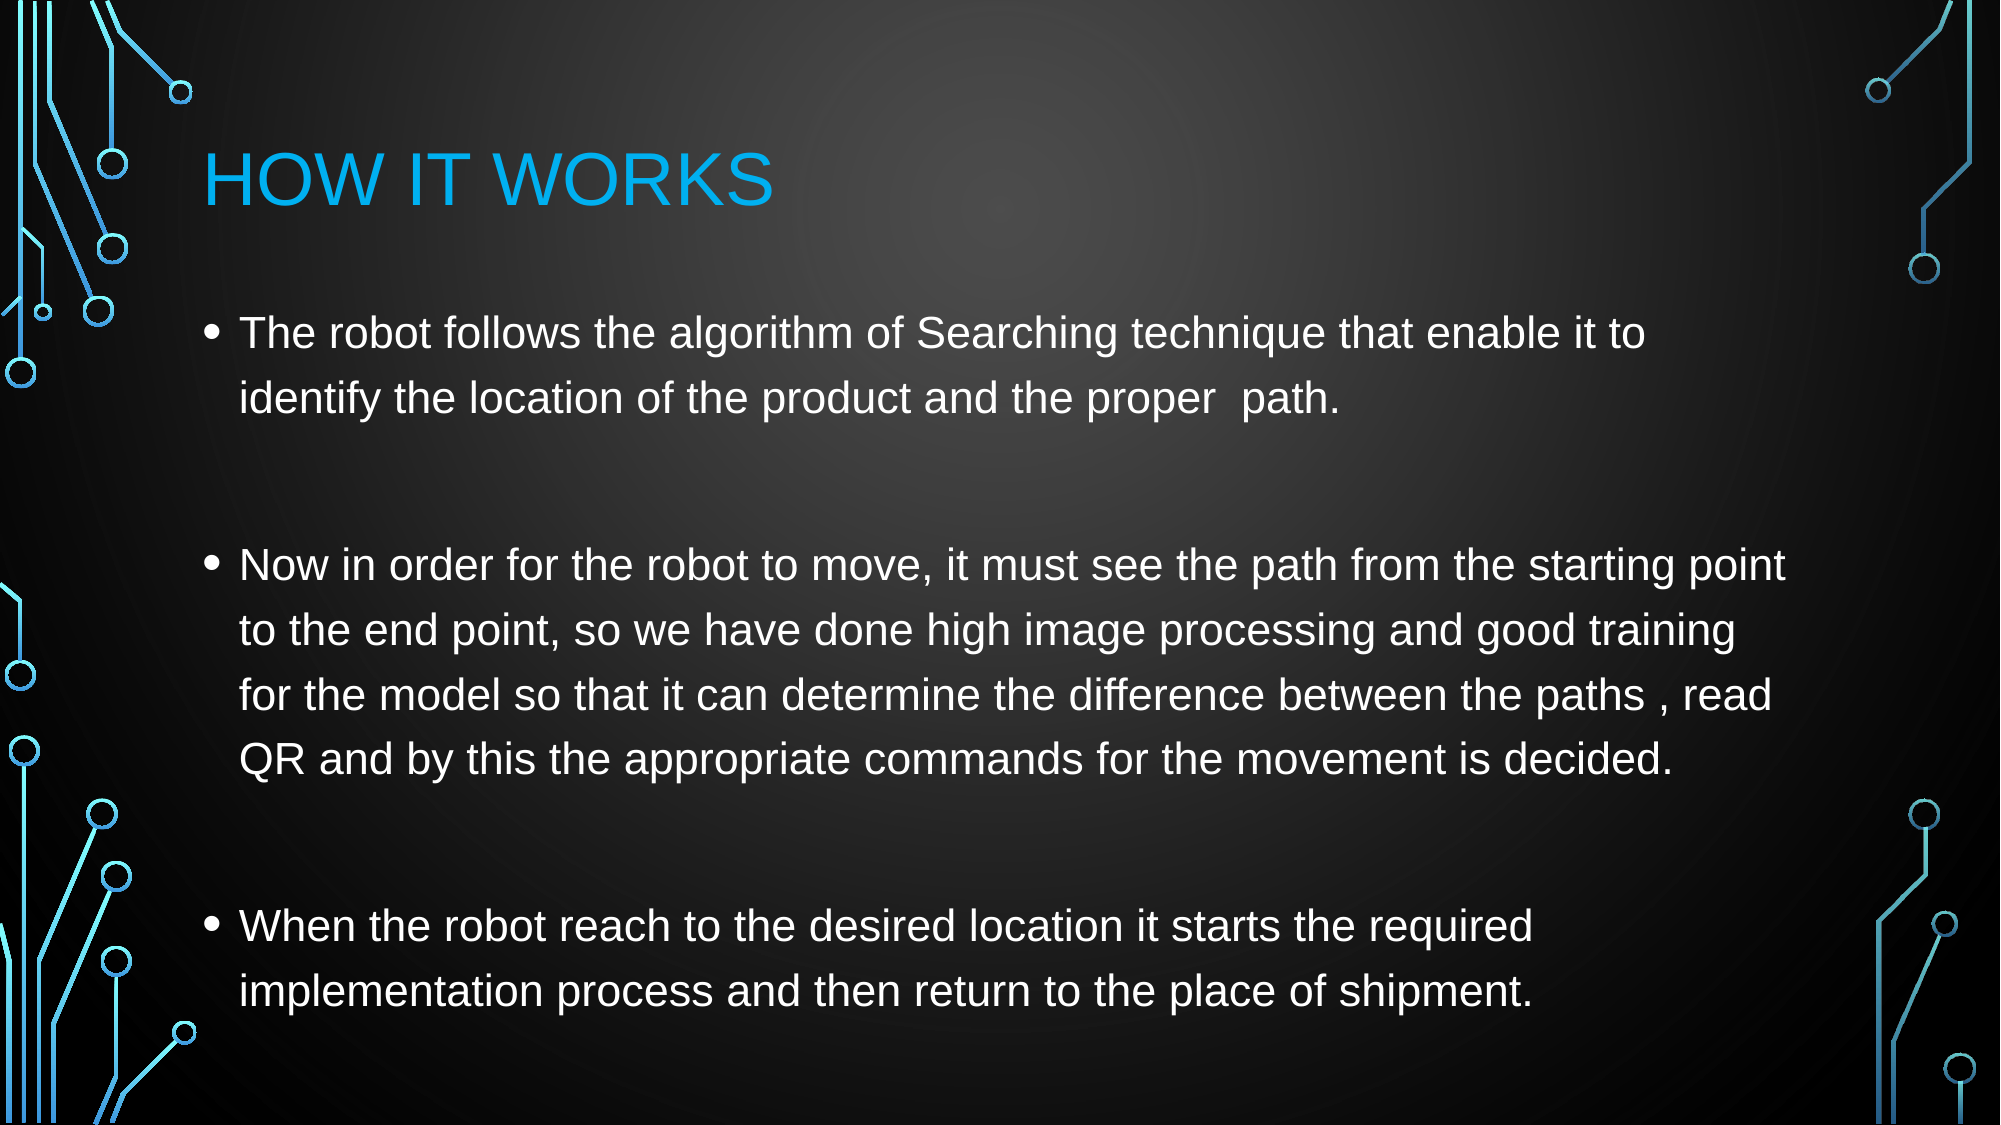

# How it works
The robot follows the algorithm of Searching technique that enable it to identify the location of the product and the proper  path.

Now in order for the robot to move, it must see the path from the starting point to the end point, so we have done high image processing and good training for the model so that it can determine the difference between the paths , read QR and by this the appropriate commands for the movement is decided.

When the robot reach to the desired location it starts the required implementation process and then return to the place of shipment.